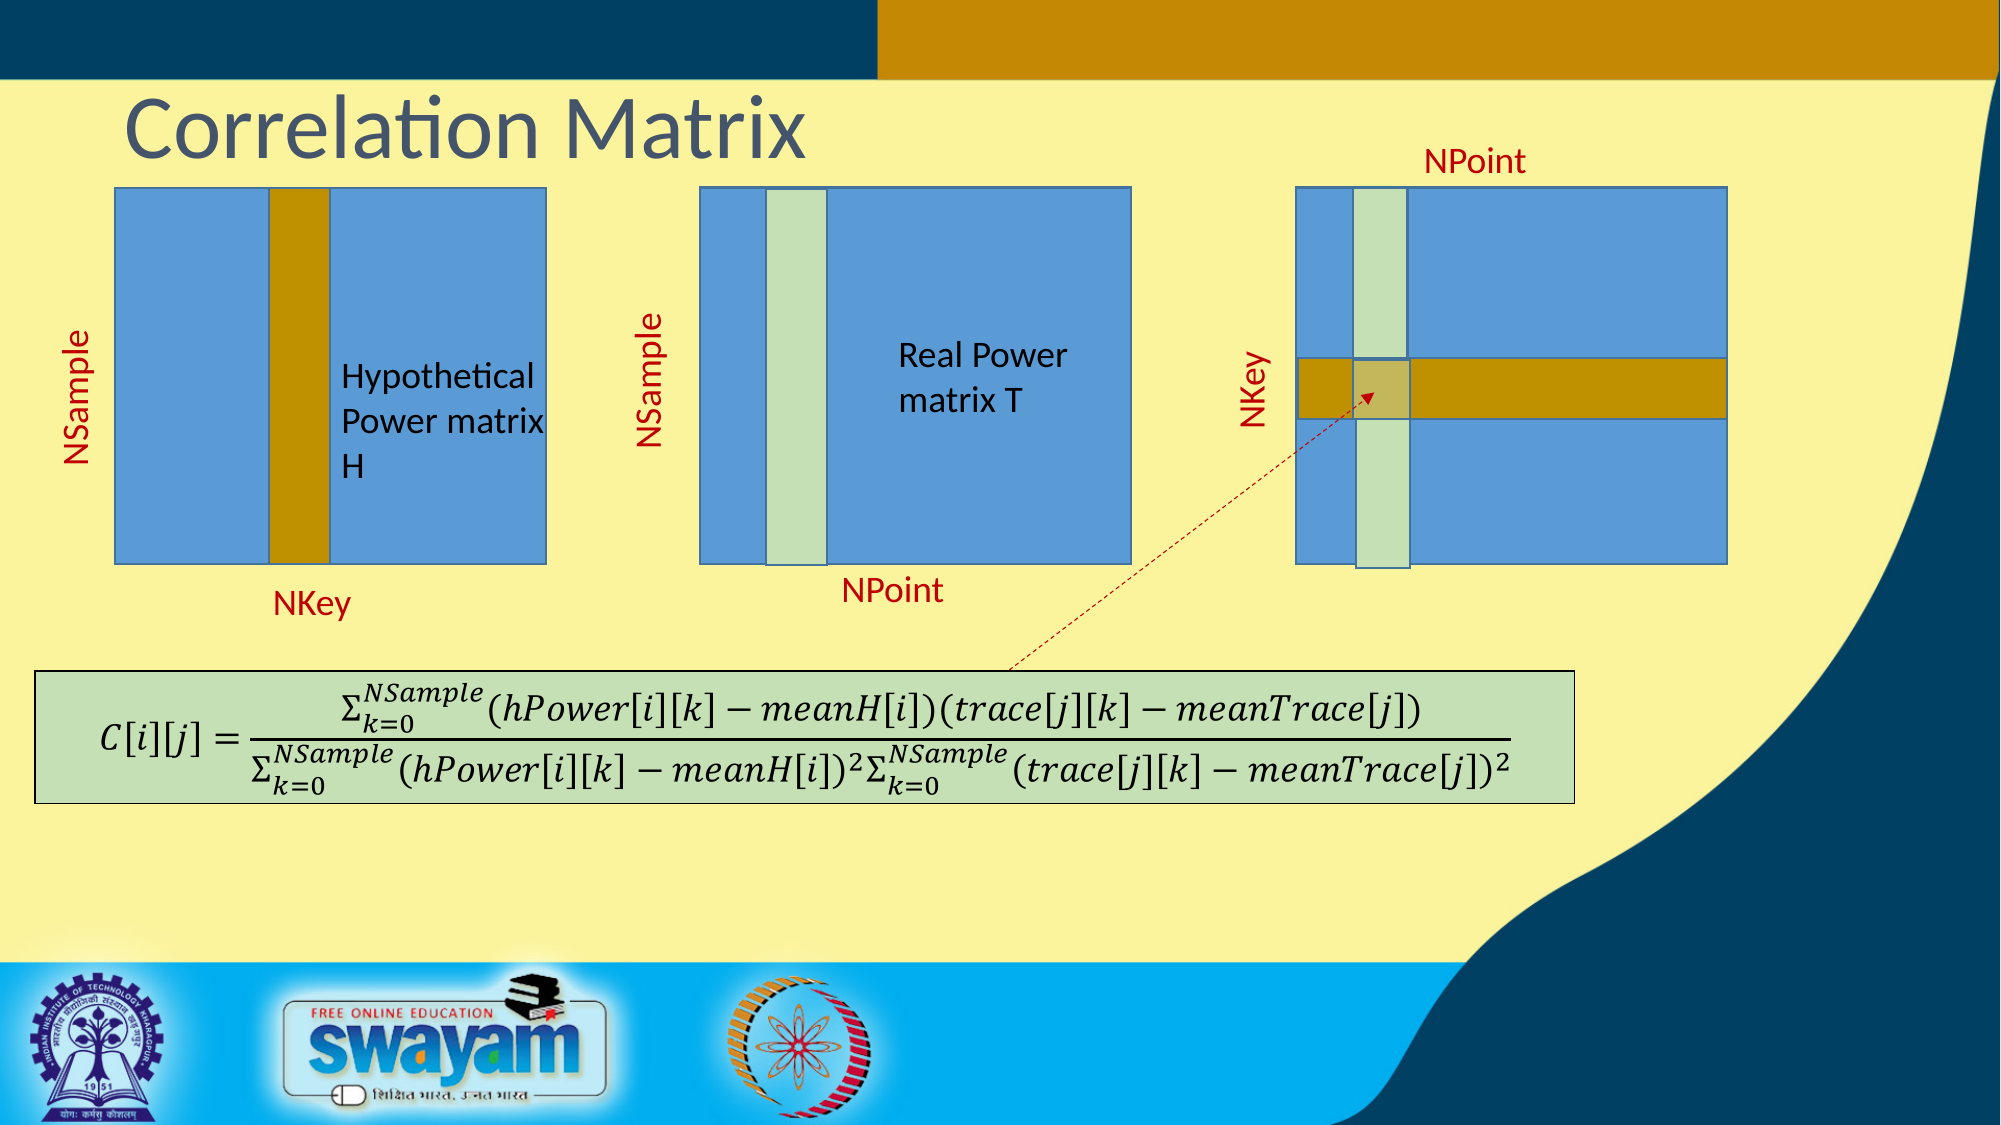

# Correlation Matrix
NPoint

NKey
NSample
NSample
Real Power matrix T
Hypothetical Power matrix H

NPoint
NKey